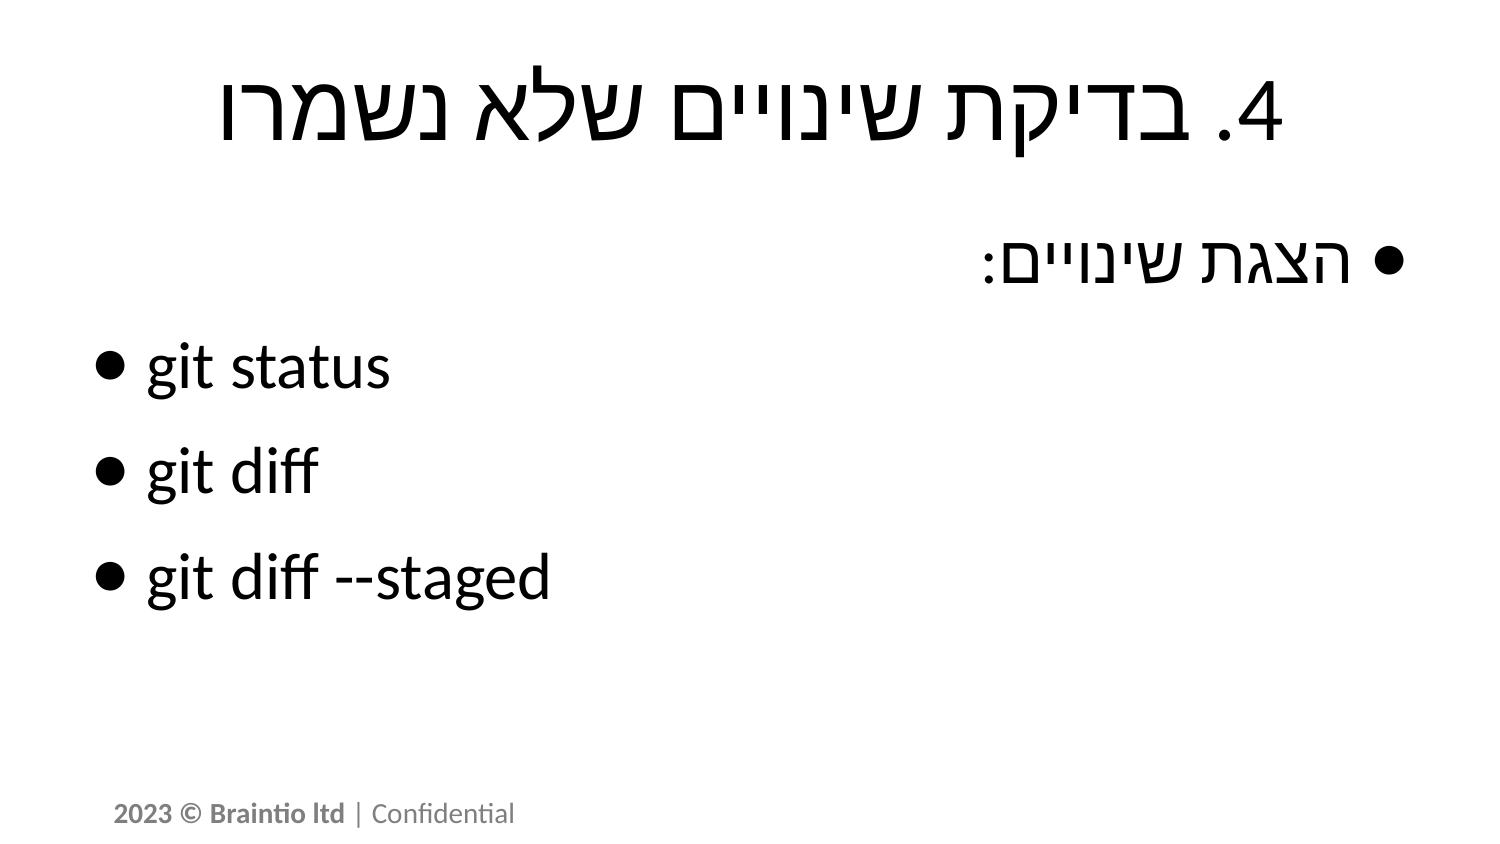

# 4. בדיקת שינויים שלא נשמרו
הצגת שינויים:
git status
git diff
git diff --staged